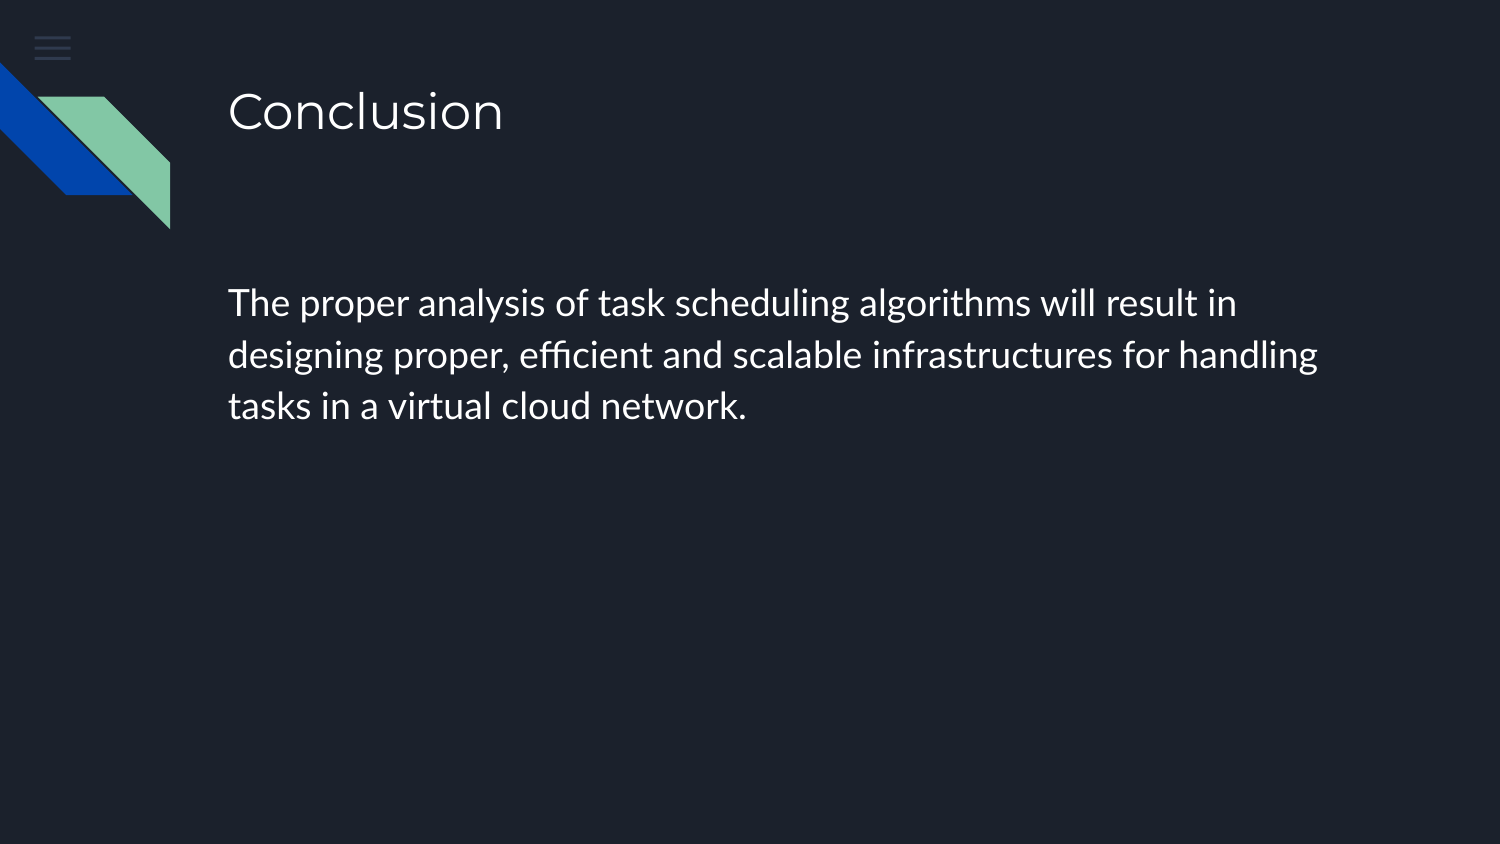

# Conclusion
The proper analysis of task scheduling algorithms will result in designing proper, efficient and scalable infrastructures for handling tasks in a virtual cloud network.